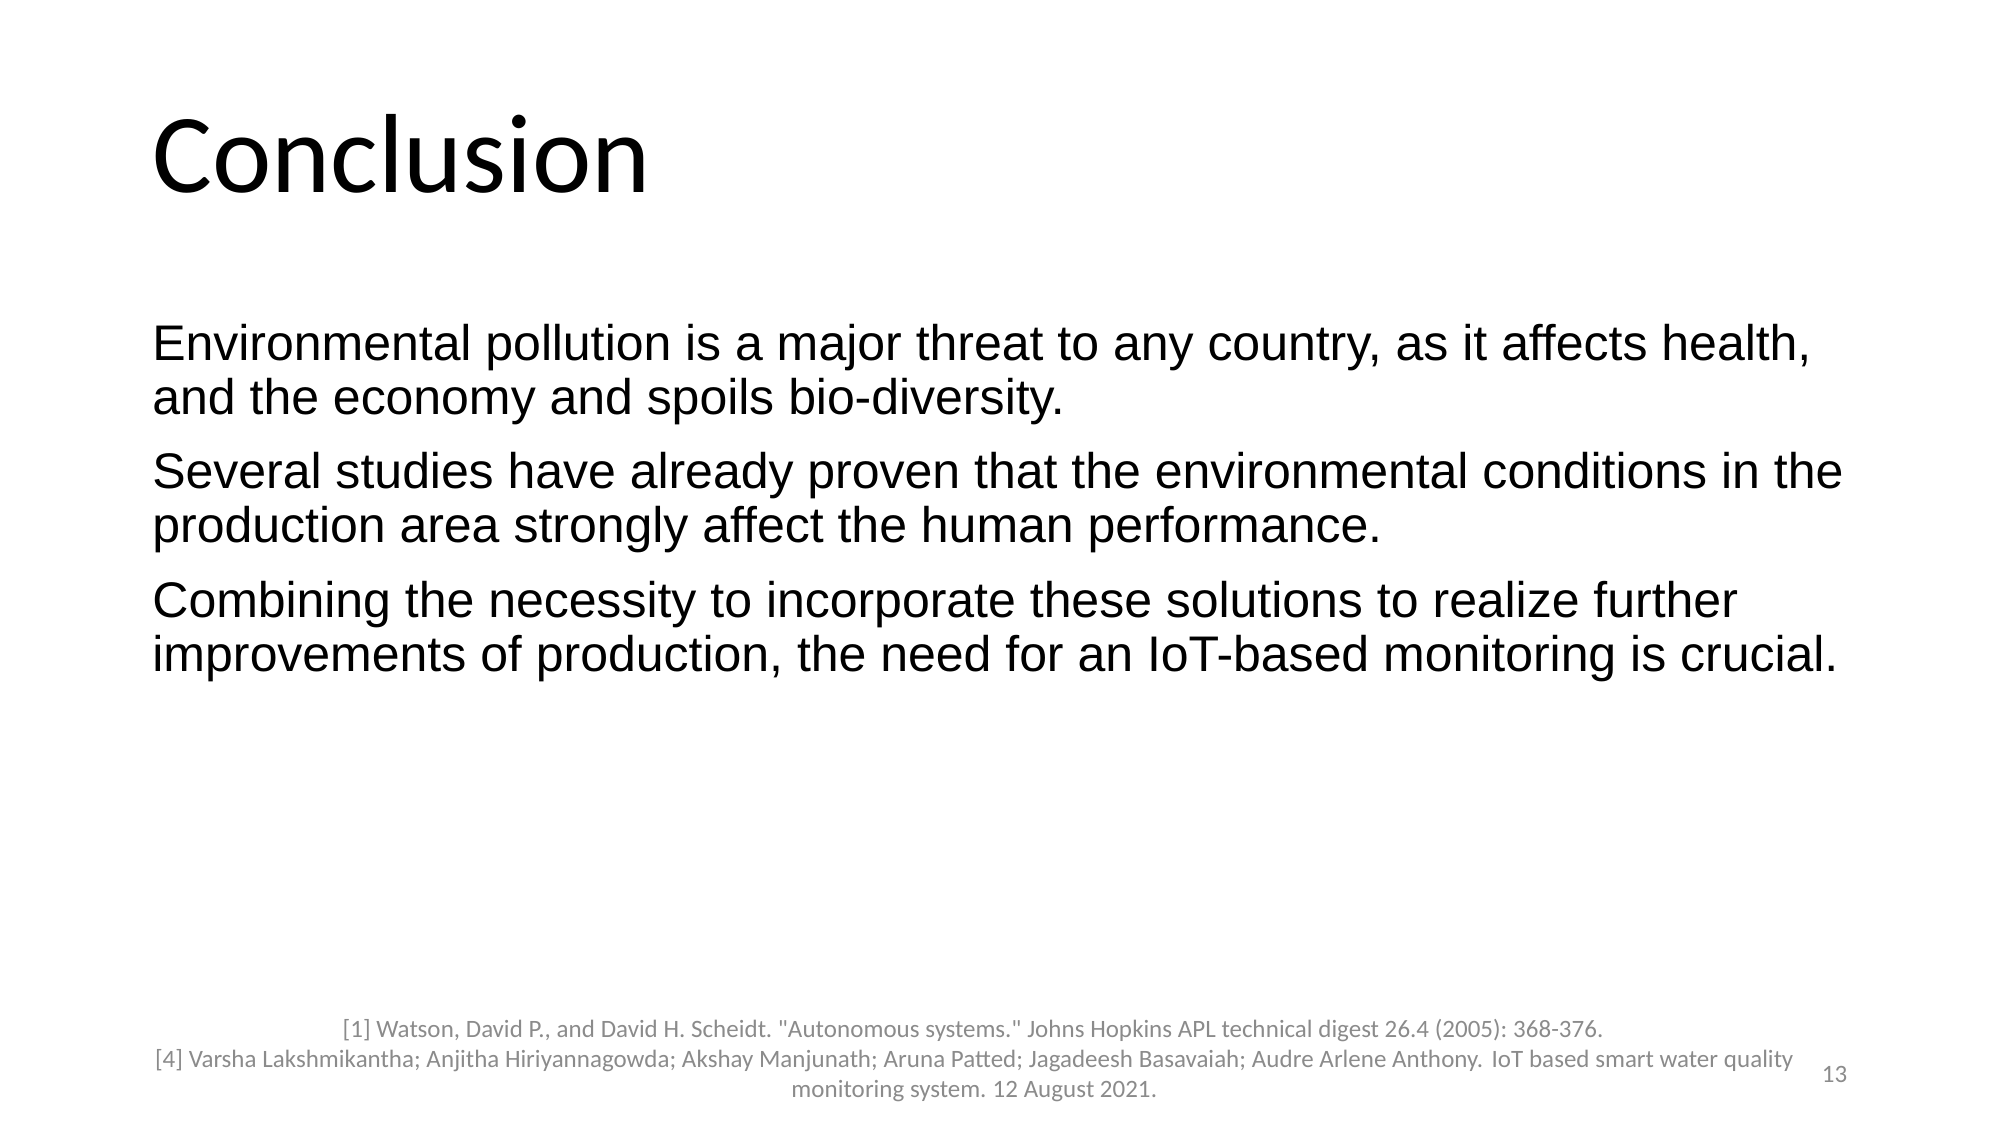

# Conclusion
Environmental pollution is a major threat to any country, as it affects health, and the economy and spoils bio-diversity.
Several studies have already proven that the environmental conditions in the production area strongly affect the human performance.
Combining the necessity to incorporate these solutions to realize further improvements of production, the need for an IoT-based monitoring is crucial.
[1] Watson, David P., and David H. Scheidt. "Autonomous systems." Johns Hopkins APL technical digest 26.4 (2005): 368-376.
[4] Varsha Lakshmikantha; Anjitha Hiriyannagowda; Akshay Manjunath; Aruna Patted; Jagadeesh Basavaiah; Audre Arlene Anthony. IoT based smart water quality monitoring system. 12 August 2021.

13